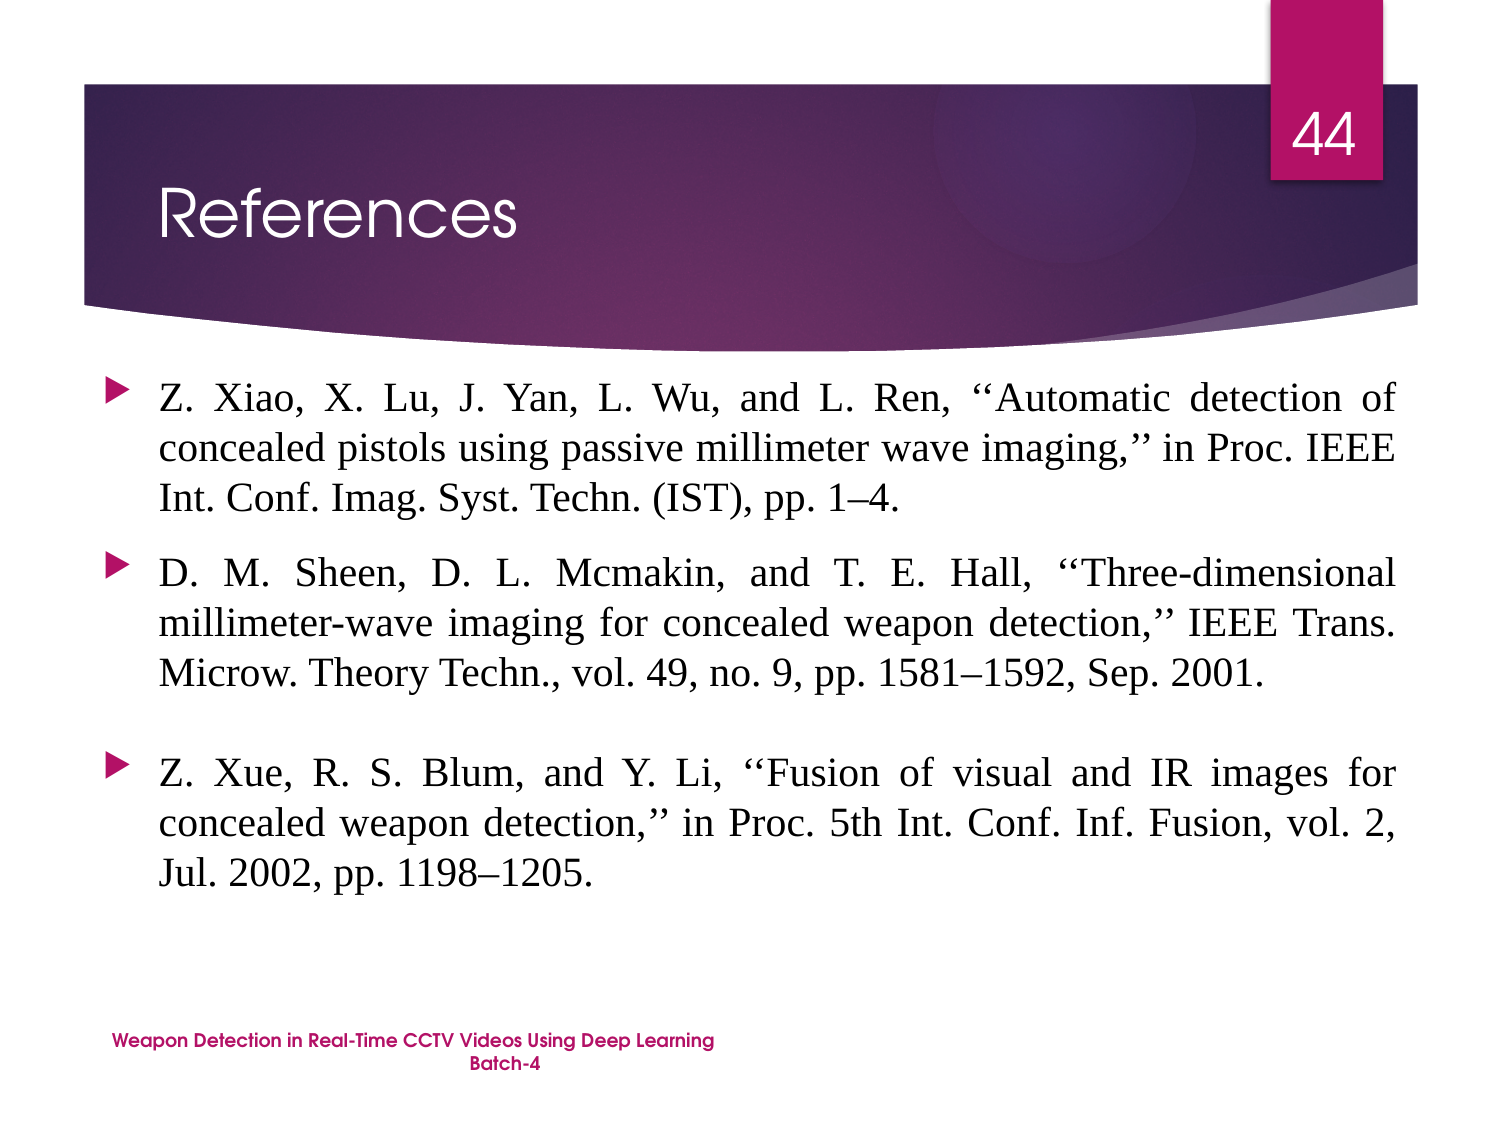

44
# References
Z. Xiao, X. Lu, J. Yan, L. Wu, and L. Ren, ‘‘Automatic detection of concealed pistols using passive millimeter wave imaging,’’ in Proc. IEEE Int. Conf. Imag. Syst. Techn. (IST), pp. 1–4.
D. M. Sheen, D. L. Mcmakin, and T. E. Hall, ‘‘Three-dimensional millimeter-wave imaging for concealed weapon detection,’’ IEEE Trans. Microw. Theory Techn., vol. 49, no. 9, pp. 1581–1592, Sep. 2001.
Z. Xue, R. S. Blum, and Y. Li, ‘‘Fusion of visual and IR images for concealed weapon detection,’’ in Proc. 5th Int. Conf. Inf. Fusion, vol. 2, Jul. 2002, pp. 1198–1205.
Weapon Detection in Real-Time CCTV Videos Using Deep Learning                  			    				           Batch-4